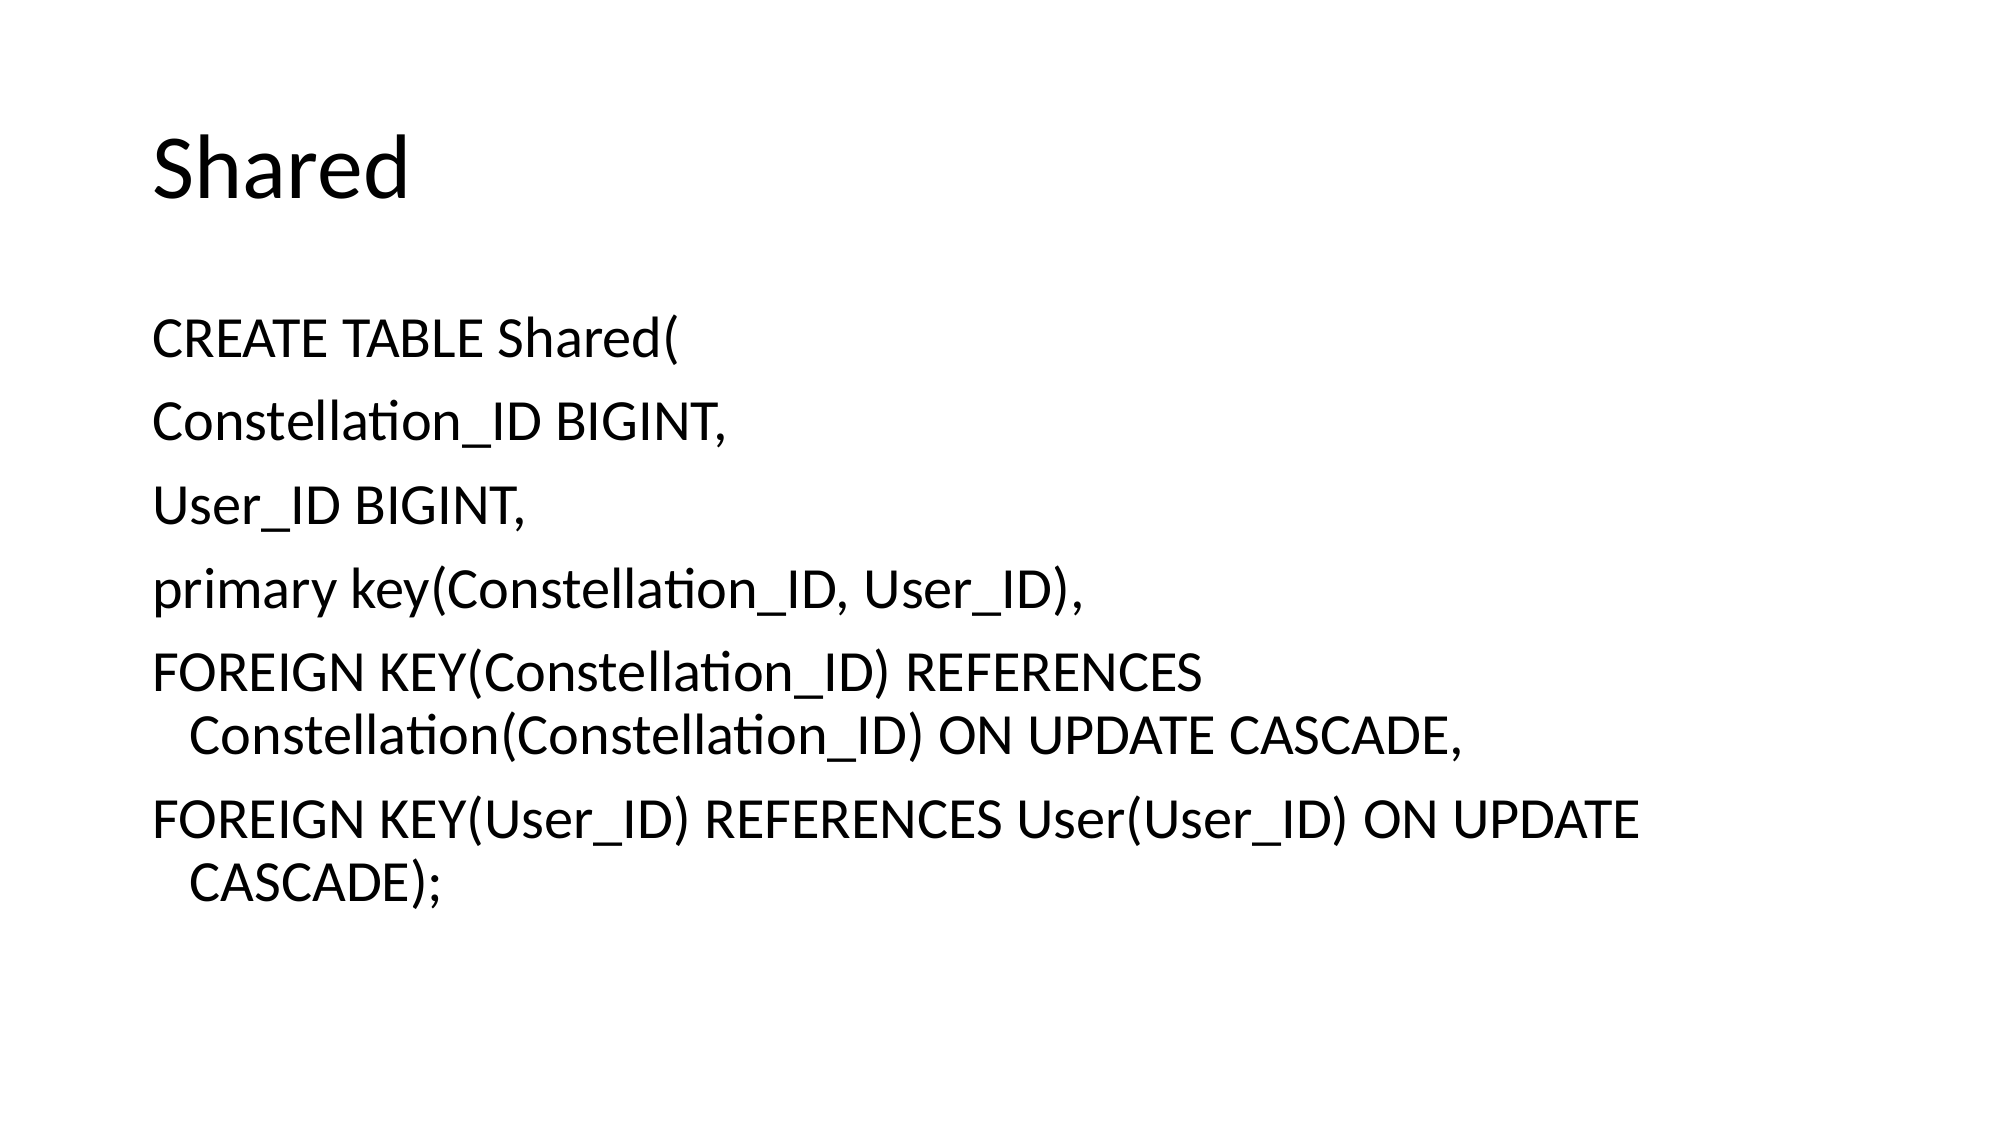

# Shared
CREATE TABLE Shared(
Constellation_ID BIGINT,
User_ID BIGINT,
primary key(Constellation_ID, User_ID),
FOREIGN KEY(Constellation_ID) REFERENCES Constellation(Constellation_ID) ON UPDATE CASCADE,
FOREIGN KEY(User_ID) REFERENCES User(User_ID) ON UPDATE CASCADE);